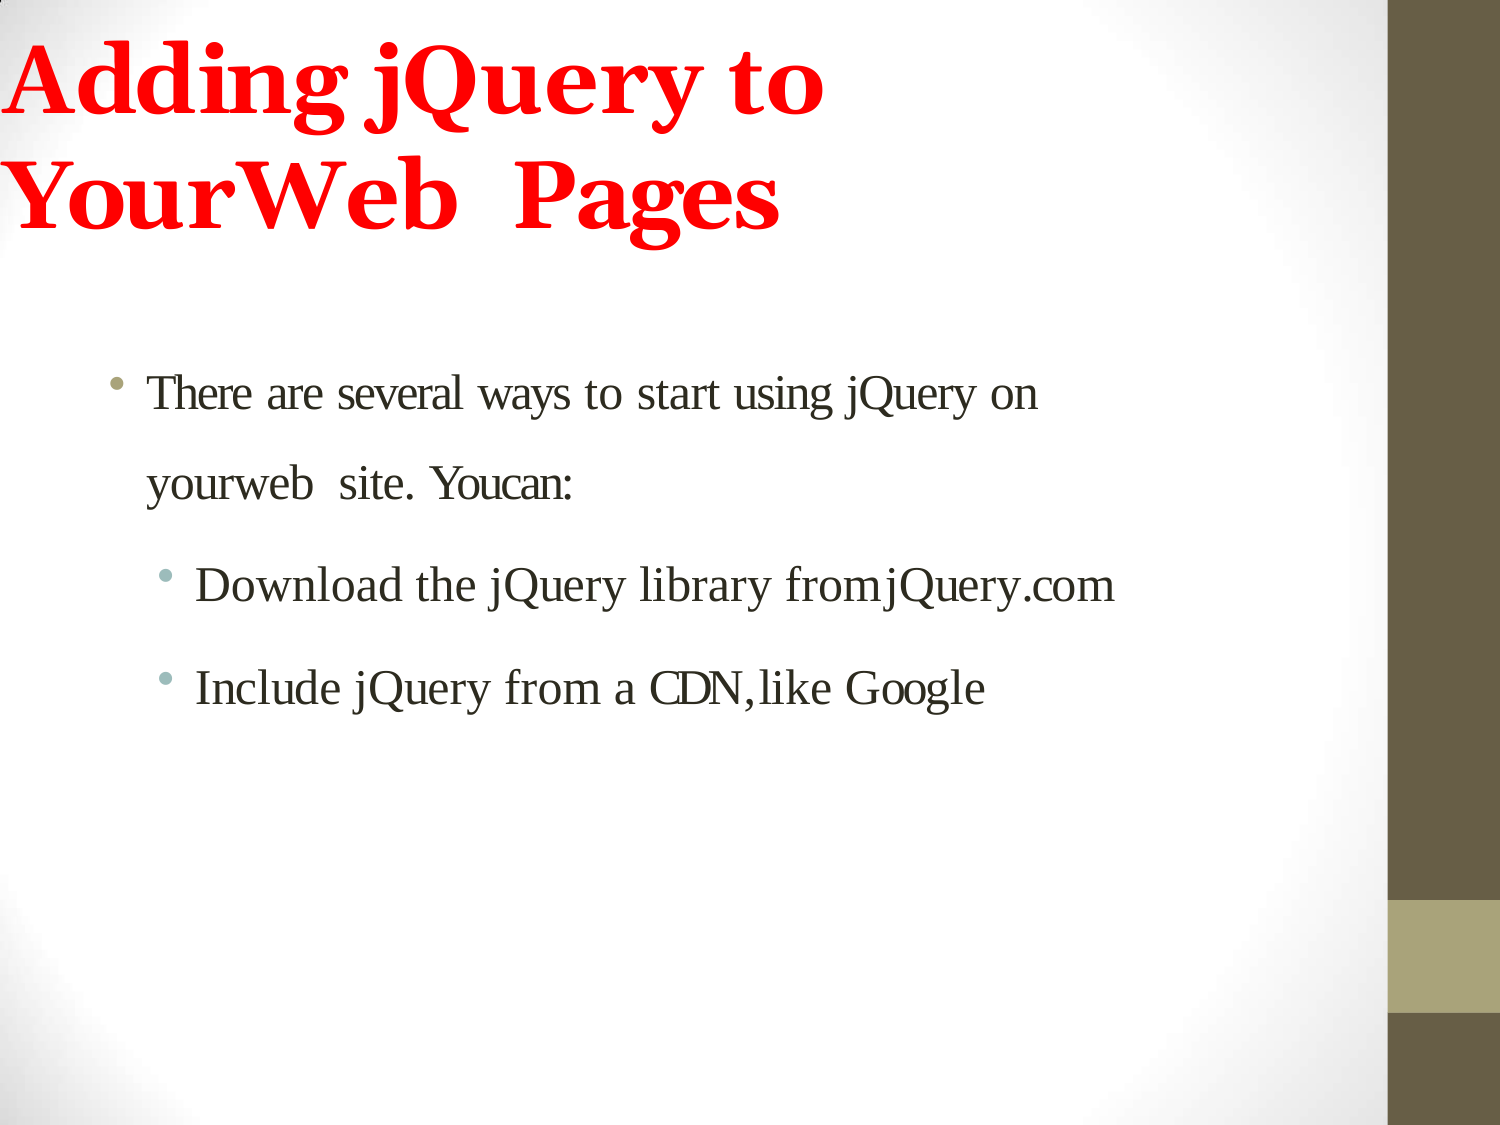

# Adding jQuery to YourWeb  Pages
There are several ways to start using jQuery on yourweb  site. Youcan:
Download the jQuery library fromjQuery.com
Include jQuery from a CDN,like Google